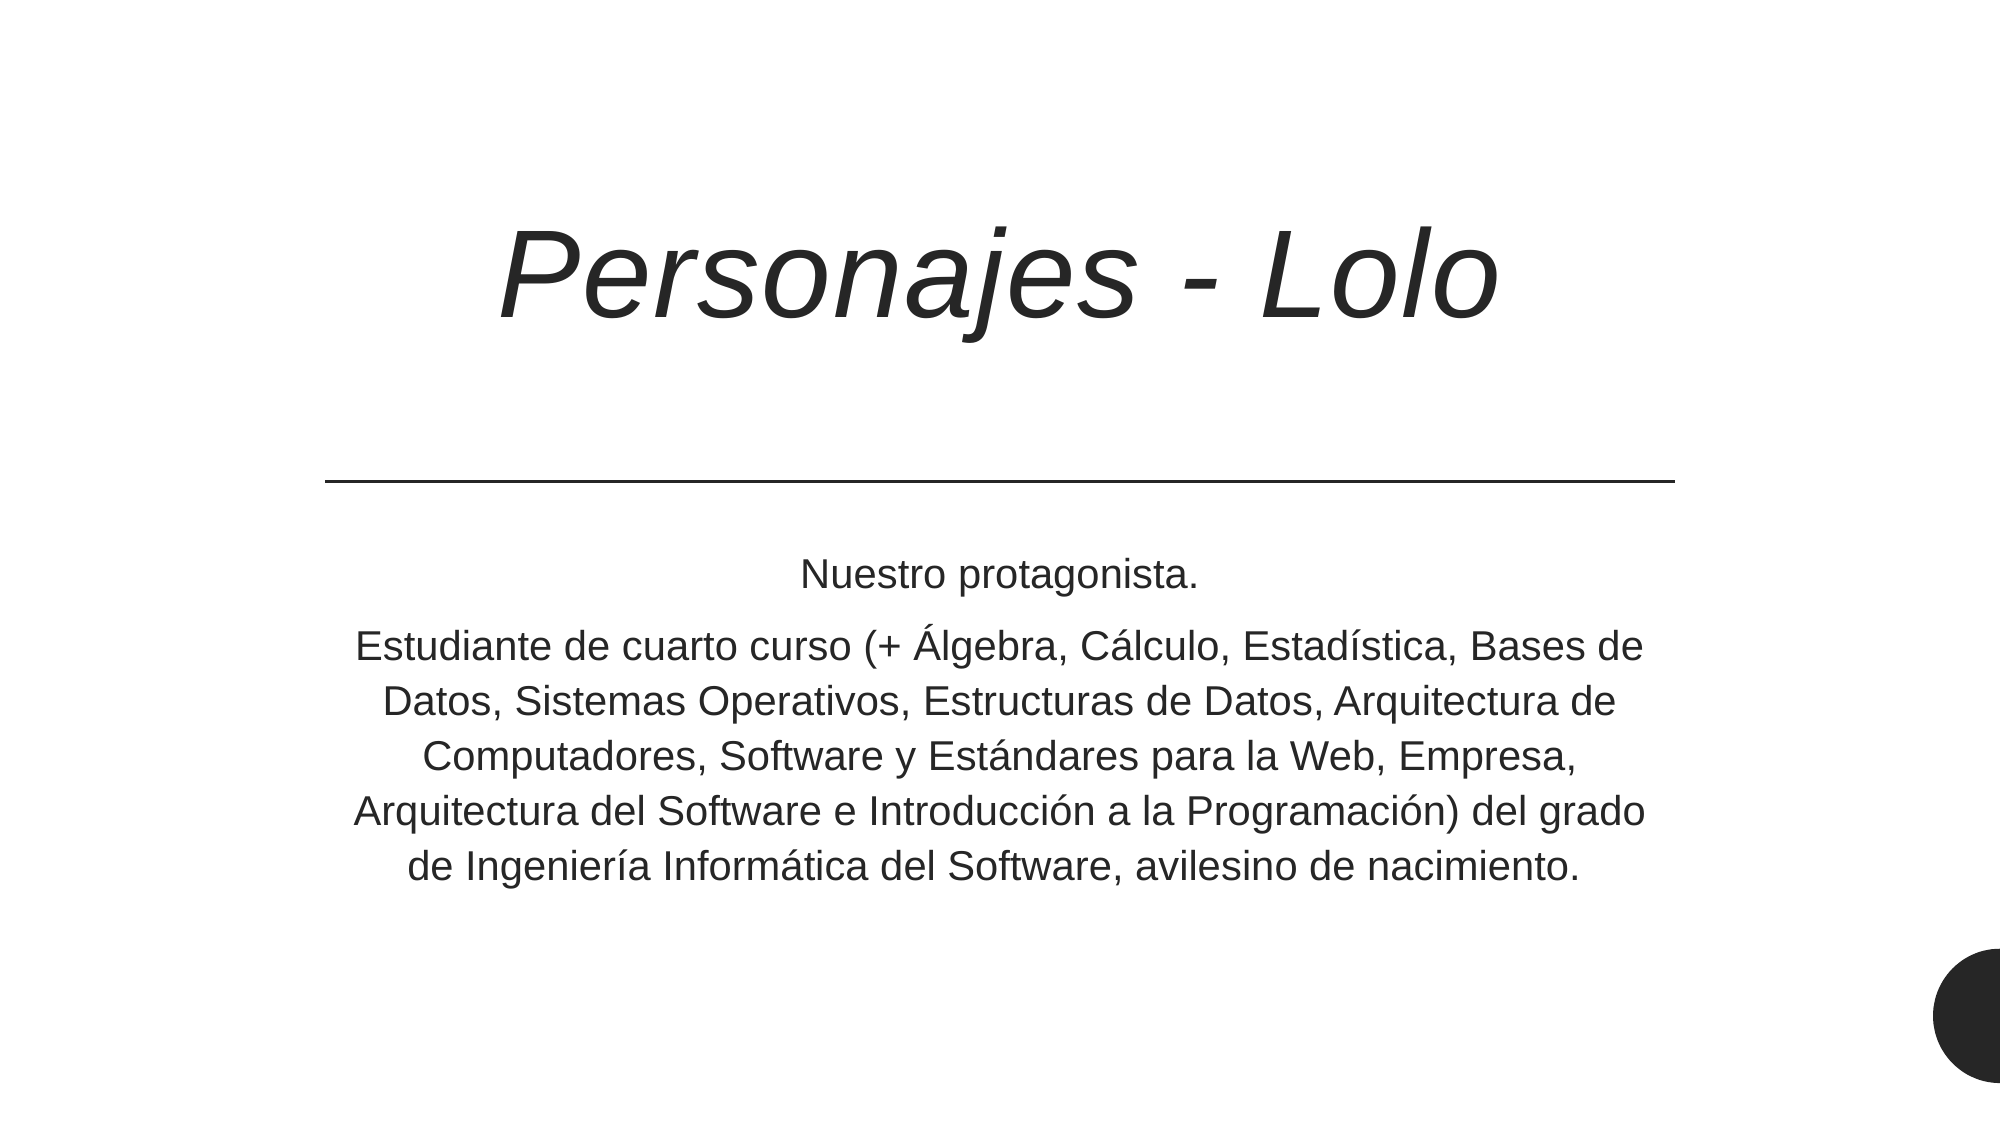

# Personajes - Lolo
Nuestro protagonista.
Estudiante de cuarto curso (+ Álgebra, Cálculo, Estadística, Bases de Datos, Sistemas Operativos, Estructuras de Datos, Arquitectura de Computadores, Software y Estándares para la Web, Empresa, Arquitectura del Software e Introducción a la Programación) del grado de Ingeniería Informática del Software, avilesino de nacimiento.